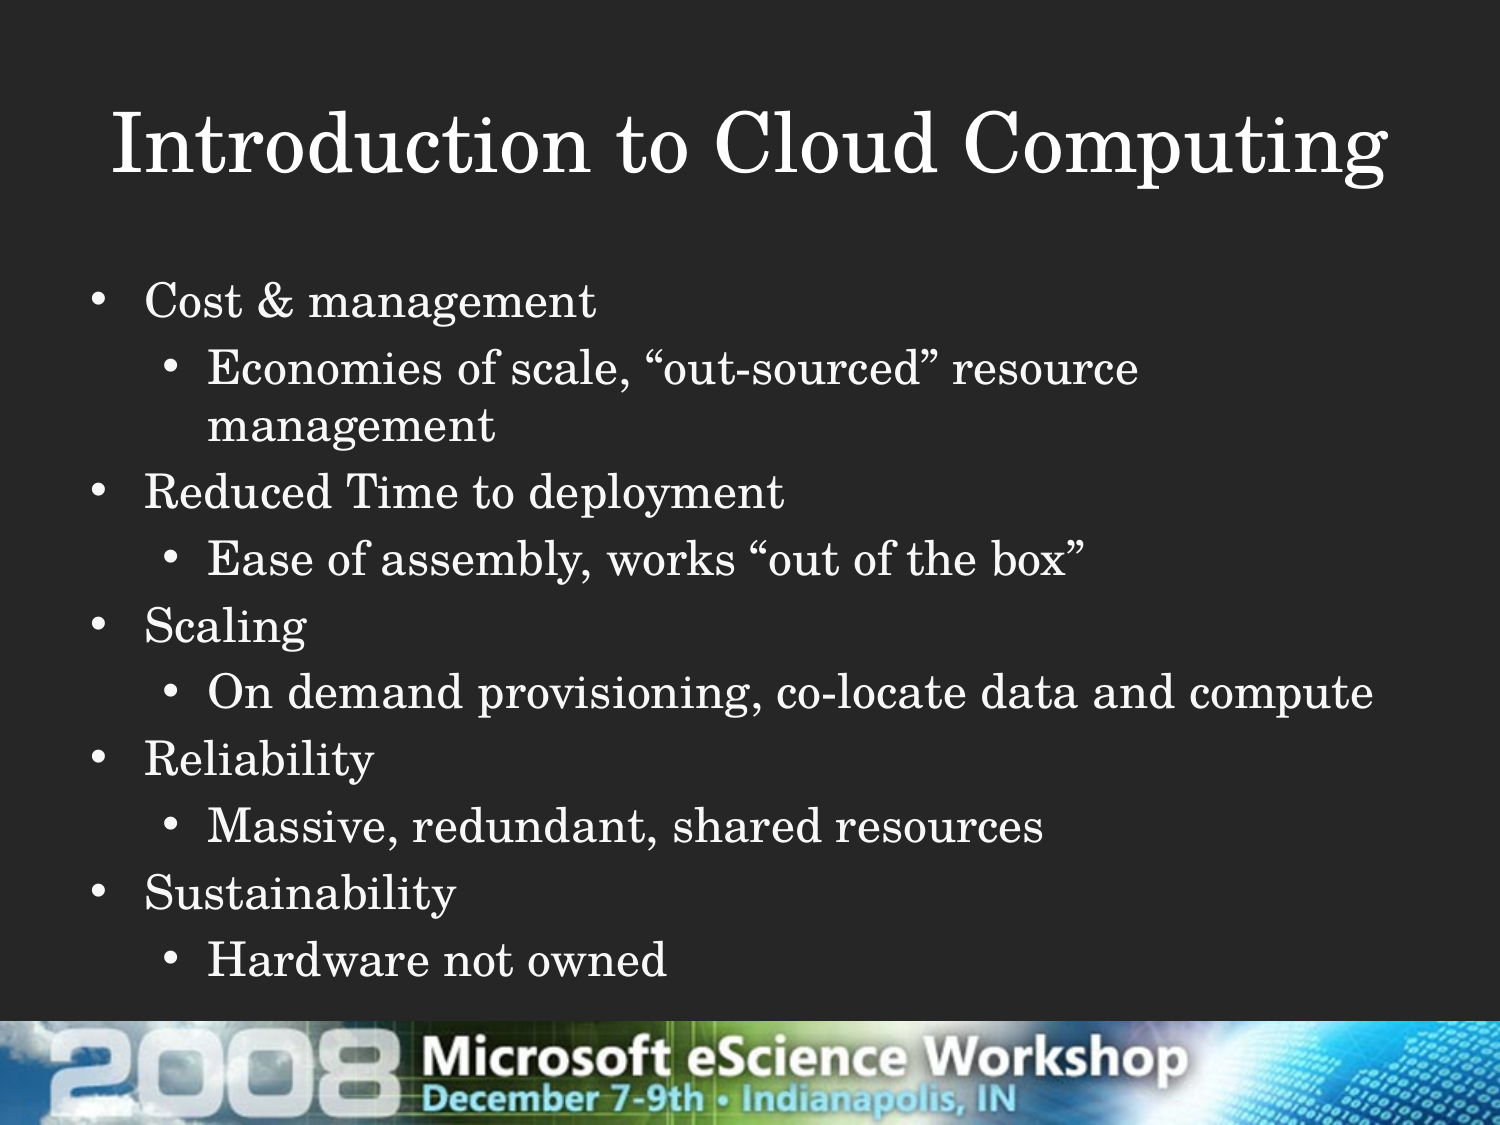

# Introduction to Cloud Computing
Cost & management
Economies of scale, “out-sourced” resource management
Reduced Time to deployment
Ease of assembly, works “out of the box”
Scaling
On demand provisioning, co-locate data and compute
Reliability
Massive, redundant, shared resources
Sustainability
Hardware not owned